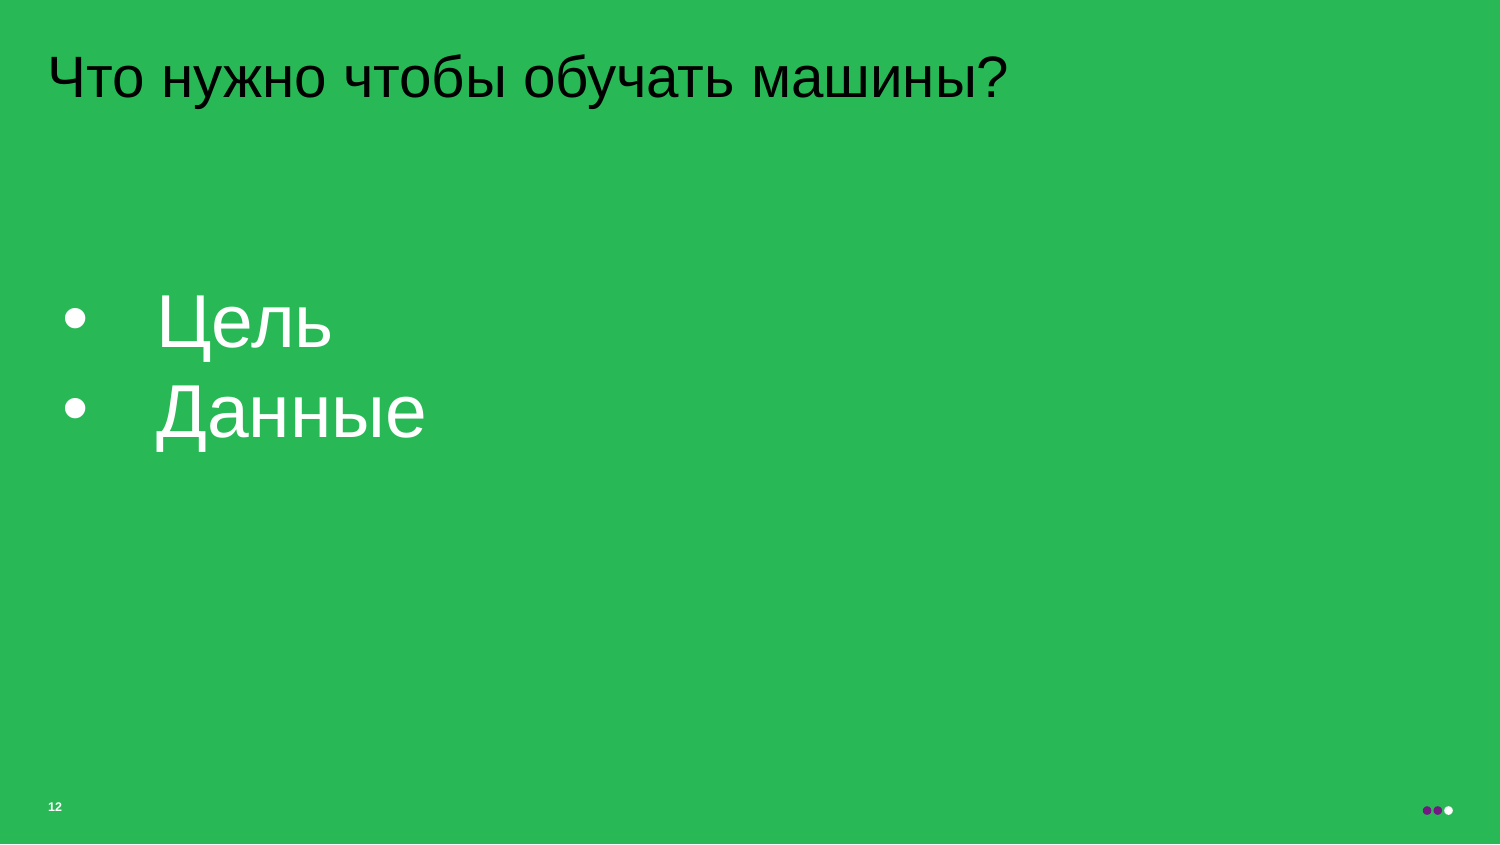

Что нужно чтобы обучать машины?
Цель
Данные
12